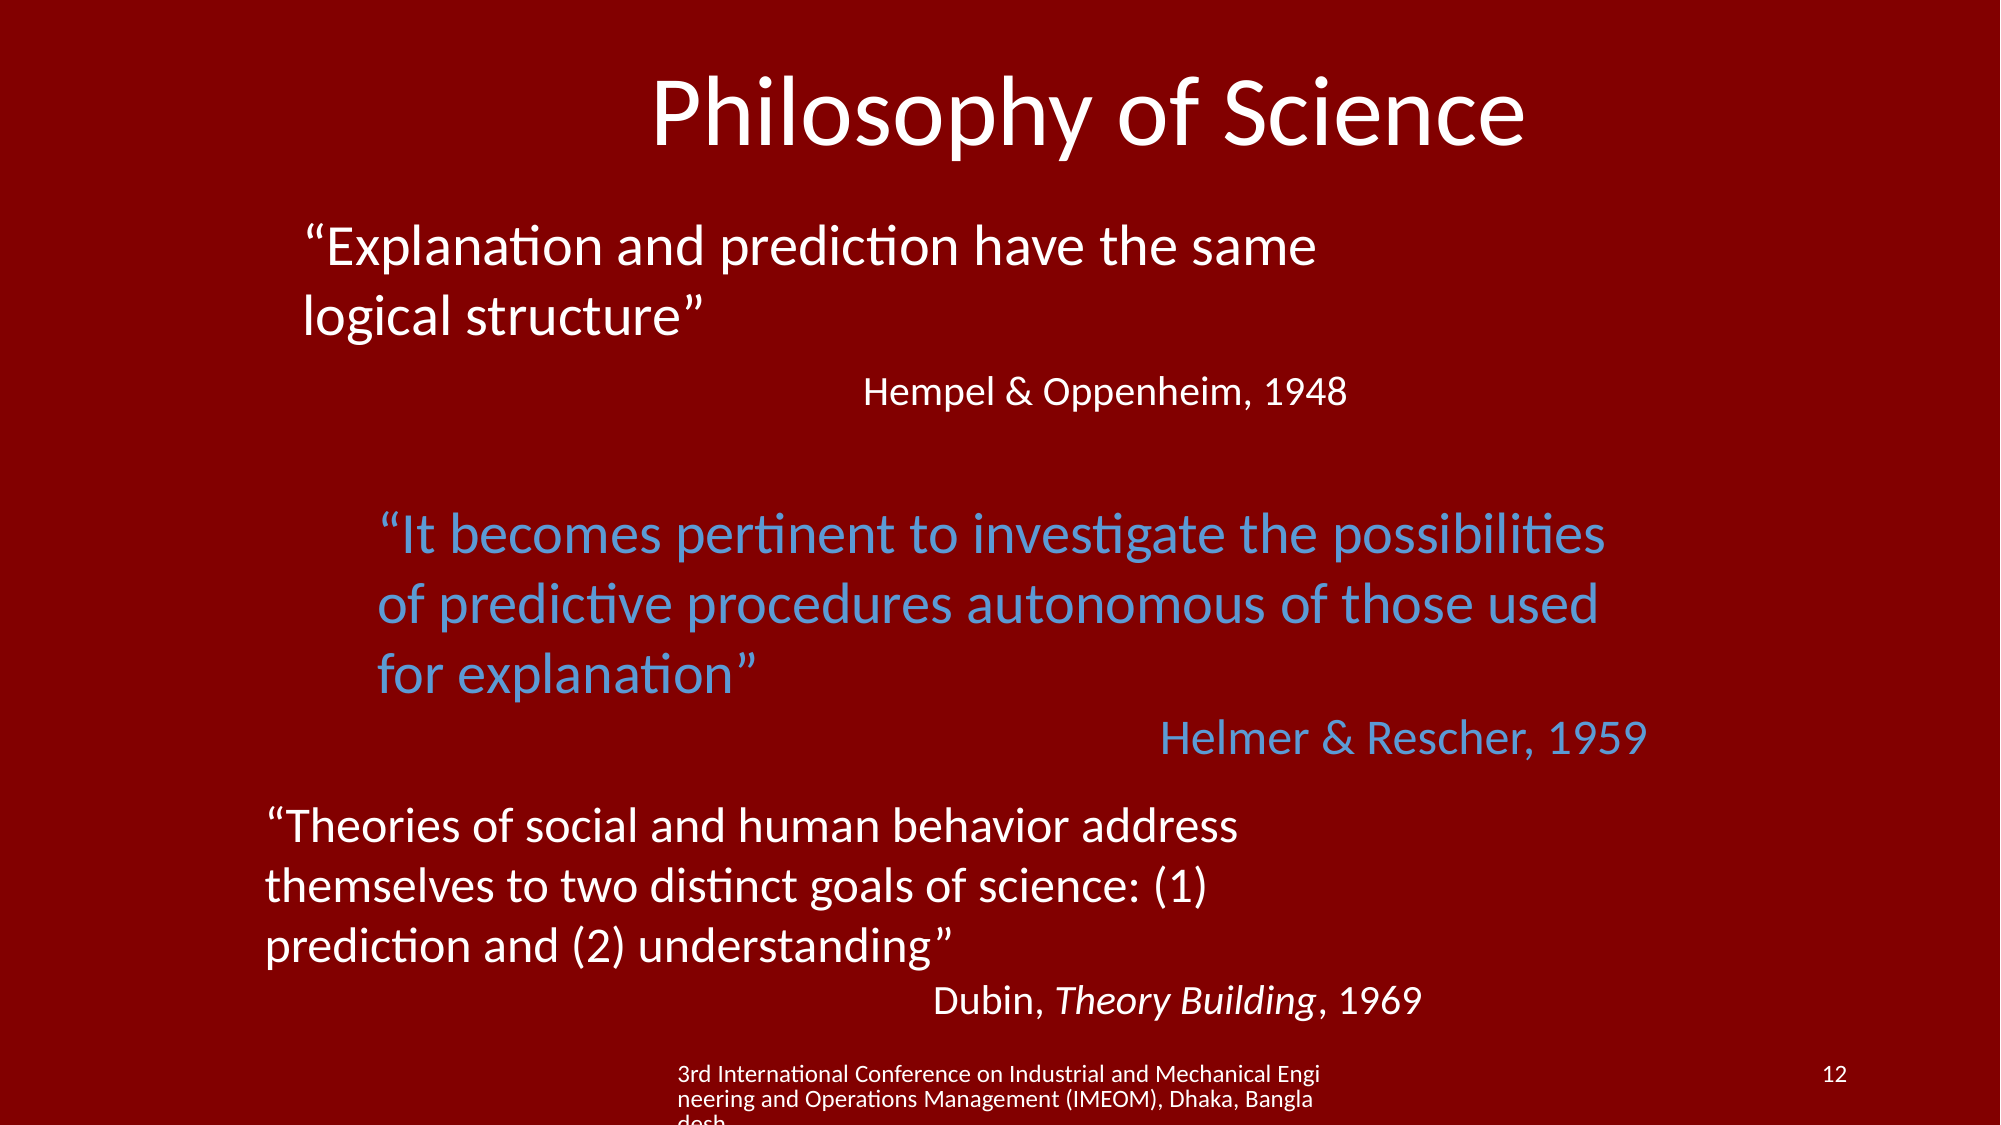

# Philosophy of Science
“Explanation and prediction have the same logical structure”
		Hempel & Oppenheim, 1948

“It becomes pertinent to investigate the possibilities of predictive procedures autonomous of those used for explanation”
Helmer & Rescher, 1959
“Theories of social and human behavior address themselves to two distinct goals of science: (1) prediction and (2) understanding”
Dubin, Theory Building, 1969
3rd International Conference on Industrial and Mechanical Engineering and Operations Management (IMEOM), Dhaka, Bangladesh
12